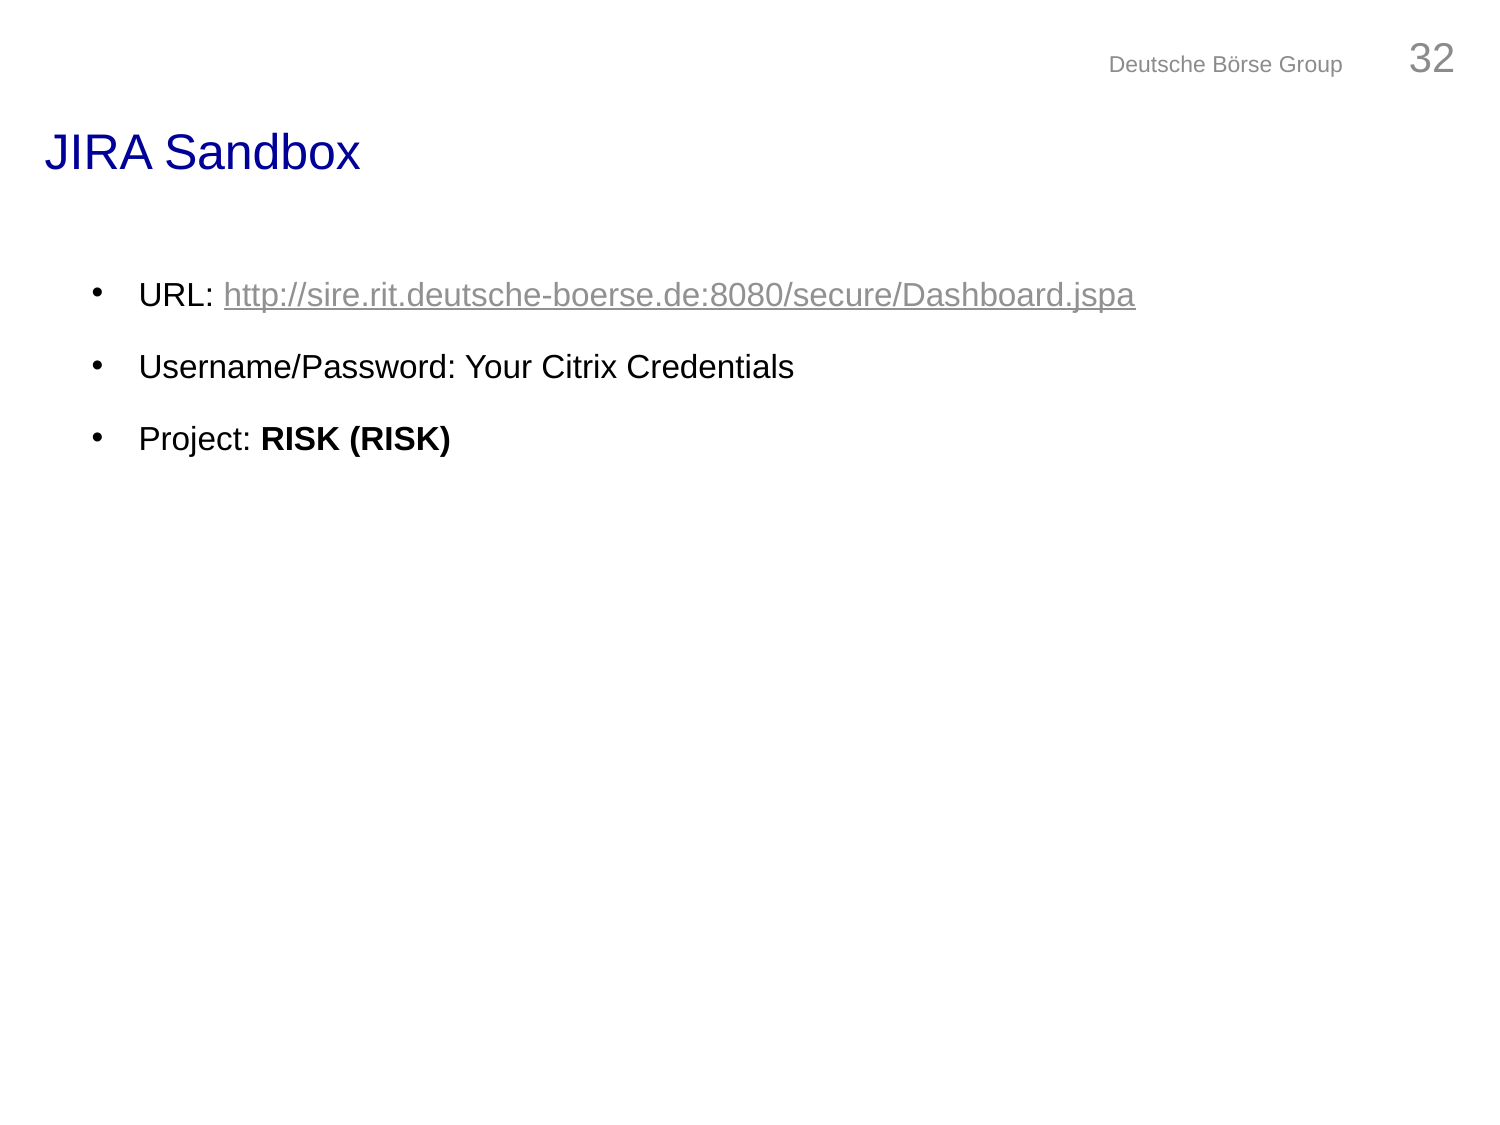

Deutsche Börse Group	32
# JIRA Sandbox
URL: http://sire.rit.deutsche-boerse.de:8080/secure/Dashboard.jspa
Username/Password: Your Citrix Credentials
Project: RISK (RISK)